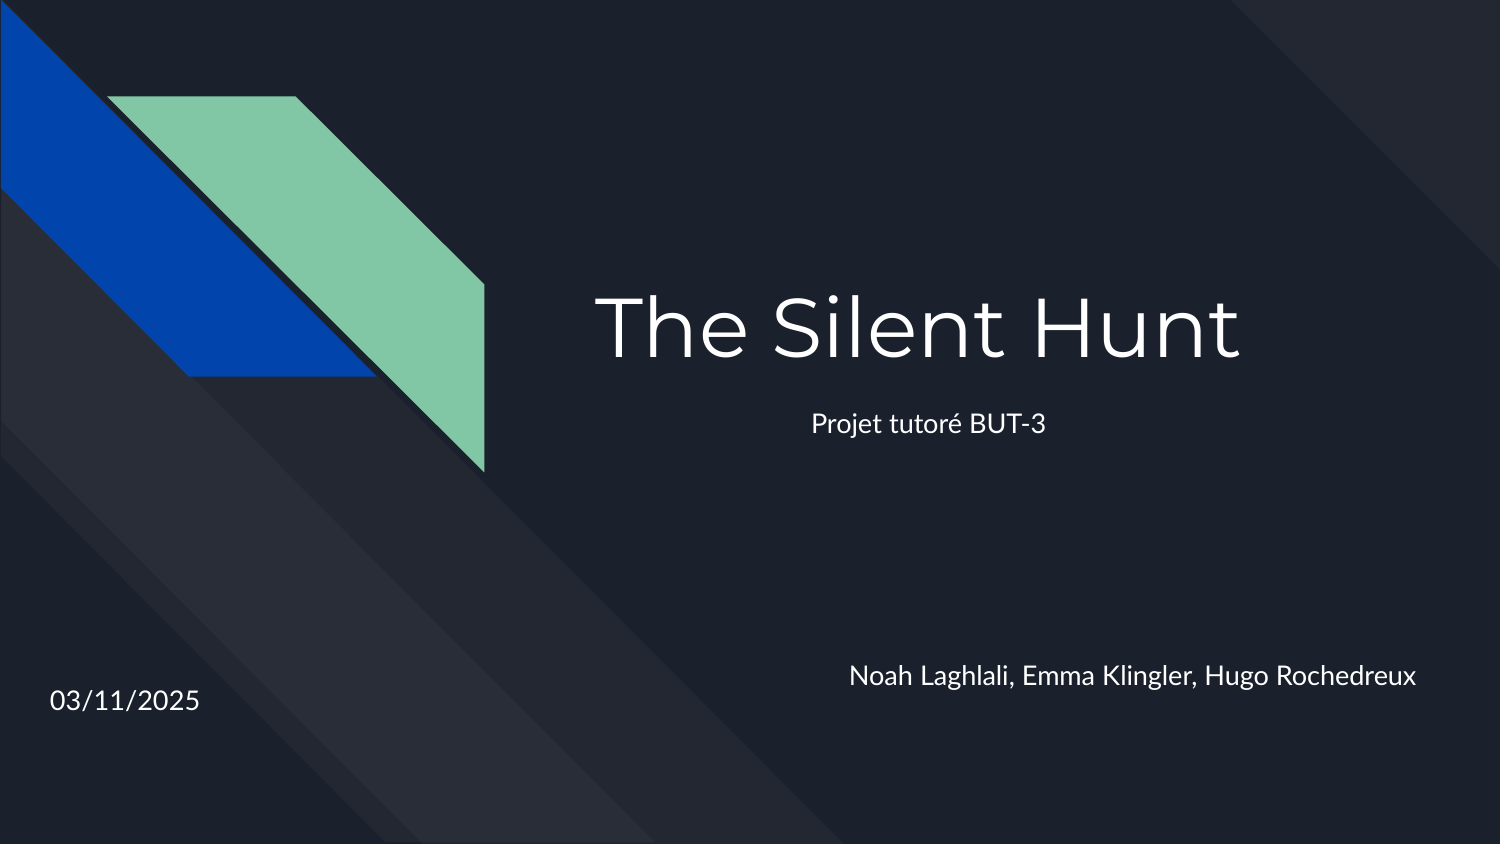

# The Silent Hunt

Projet tutoré BUT-3

Noah Laghlali, Emma Klingler, Hugo Rochedreux
03/11/2025